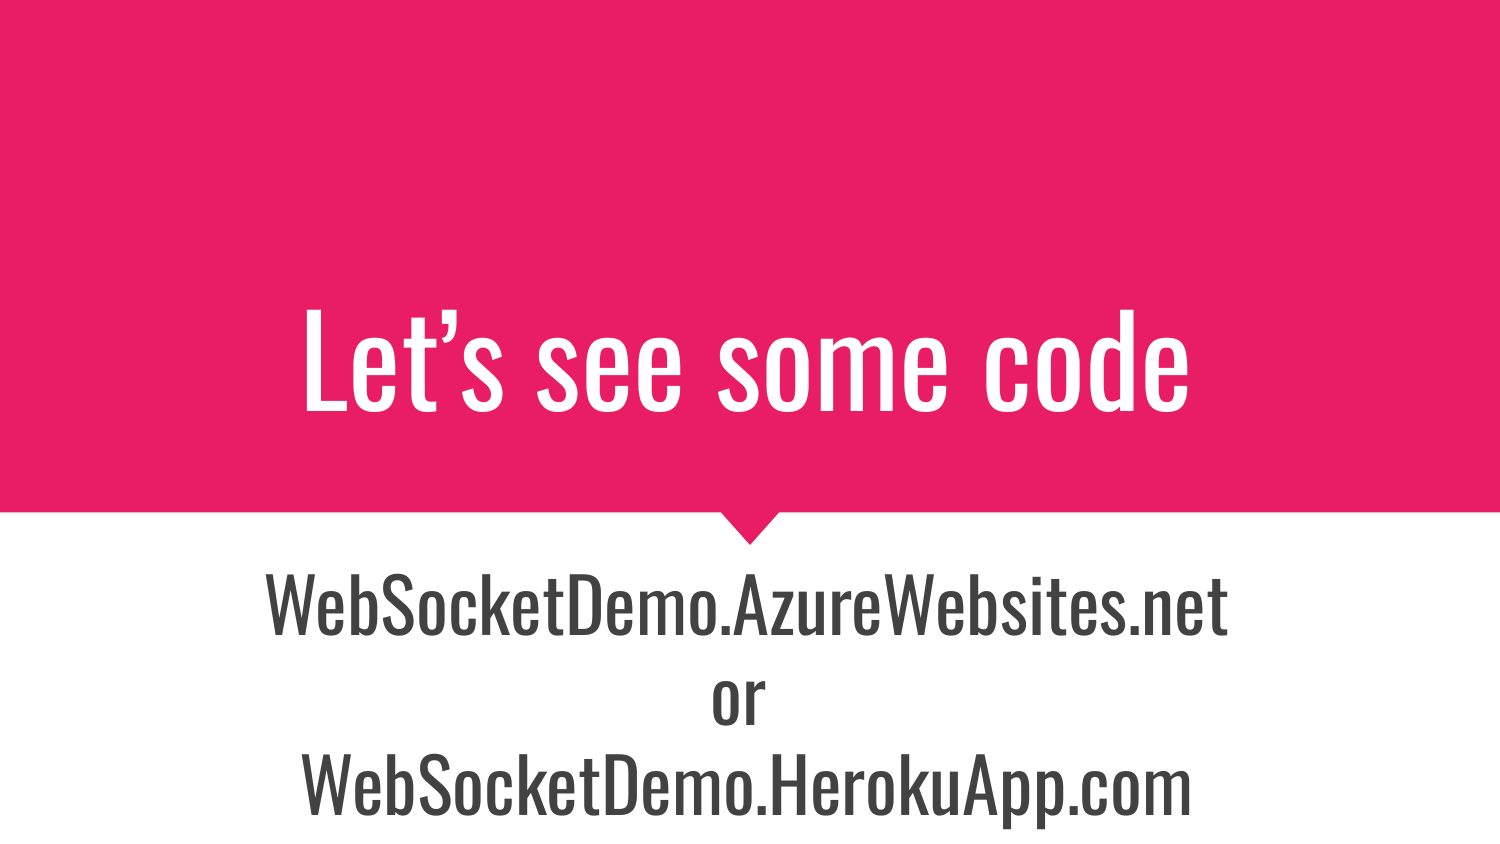

# Let’s see some code
WebSocketDemo.AzureWebsites.net
or
WebSocketDemo.HerokuApp.com